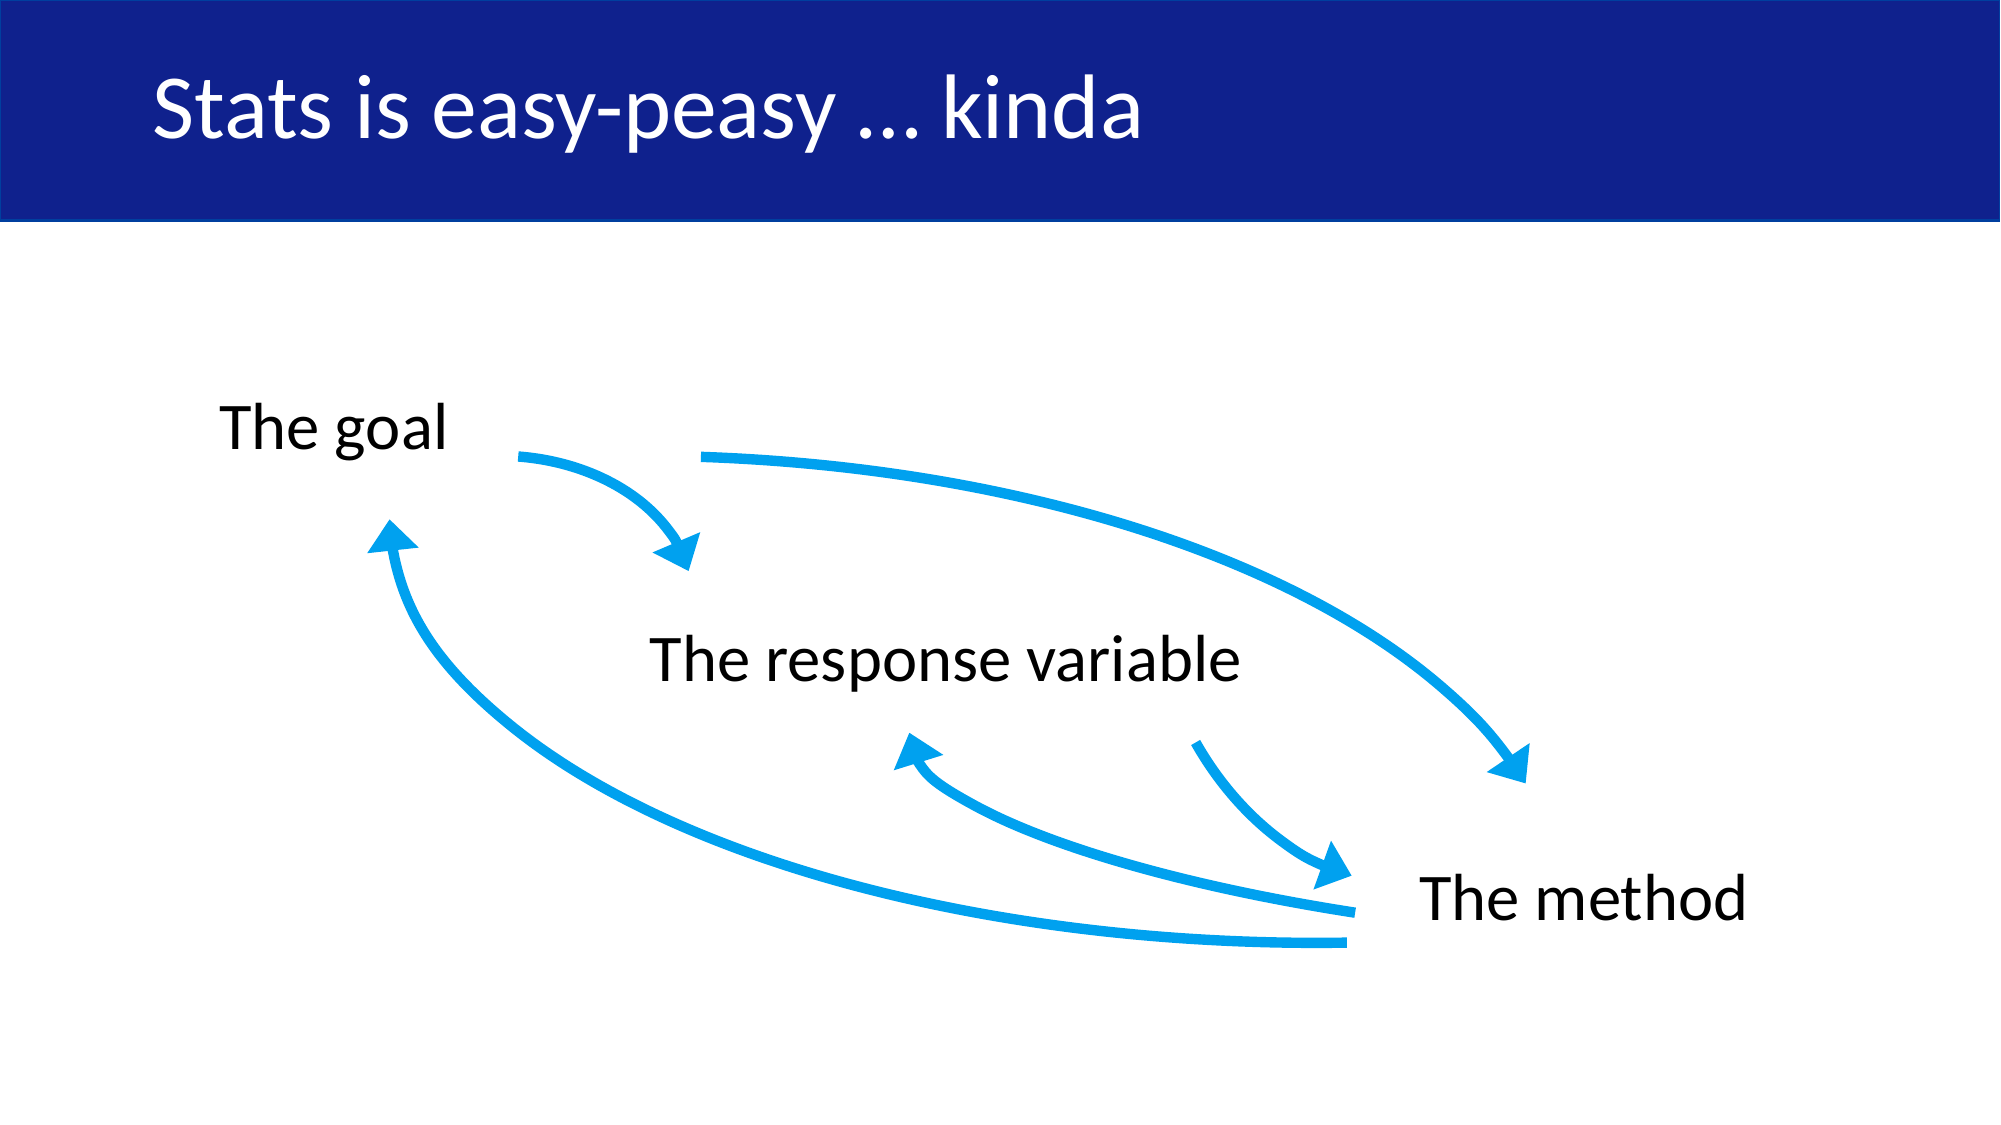

# Stats is easy-peasy … kinda

The goal

The response variable

The method